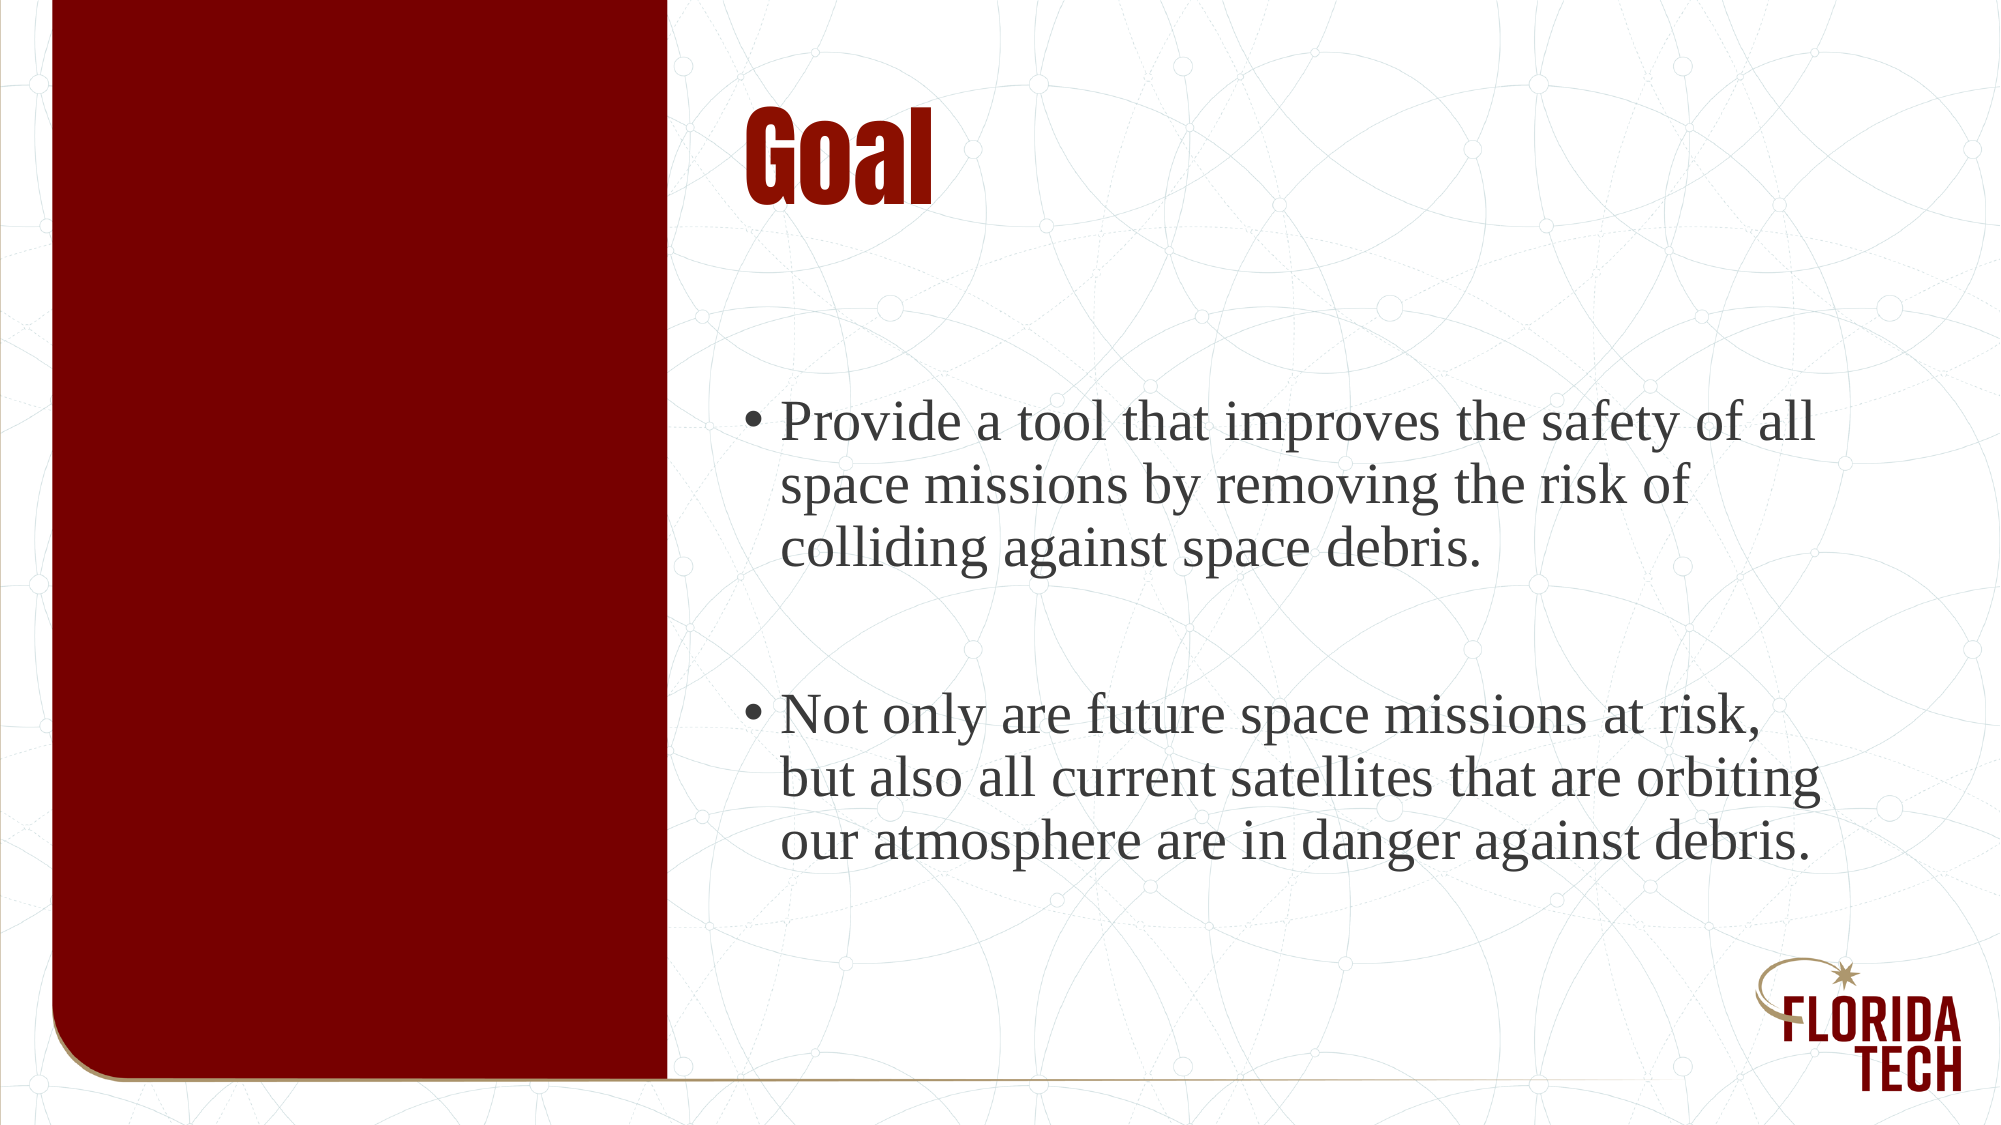

# Goal

Provide a tool that improves the safety of all space missions by removing the risk of colliding against space debris.

Not only are future space missions at risk, but also all current satellites that are orbiting our atmosphere are in danger against debris.